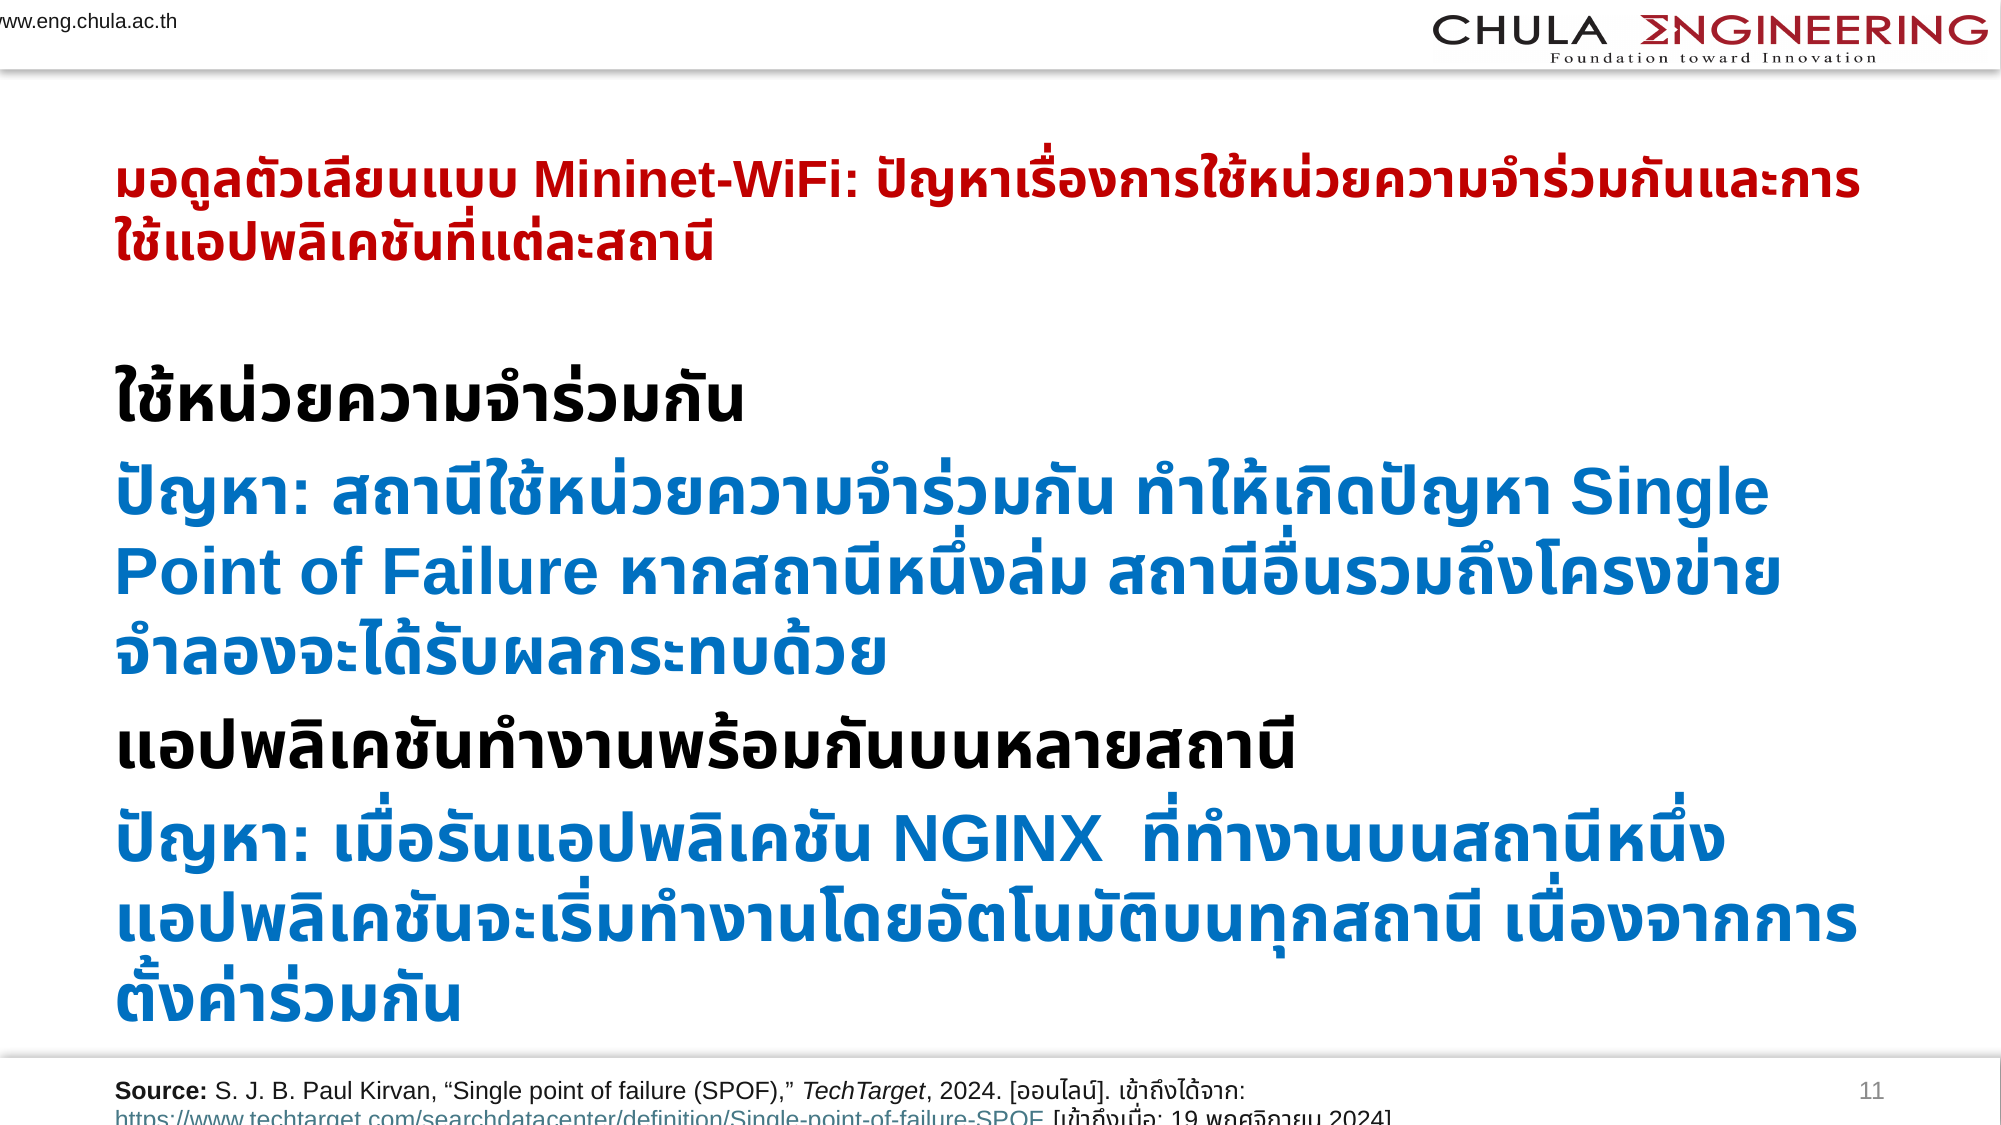

# มอดูลตัวเลียนแบบ Mininet-WiFi: ปัญหาเรื่องการใช้หน่วยความจำร่วมกันและการใช้แอปพลิเคชันที่แต่ละสถานี
ใช้หน่วยความจำร่วมกัน
ปัญหา: สถานีใช้หน่วยความจำร่วมกัน ทำให้เกิดปัญหา Single Point of Failure หากสถานีหนึ่งล่ม สถานีอื่นรวมถึงโครงข่ายจำลองจะได้รับผลกระทบด้วย
แอปพลิเคชันทำงานพร้อมกันบนหลายสถานี
ปัญหา: เมื่อรันแอปพลิเคชัน NGINX  ที่ทำงานบนสถานีหนึ่ง แอปพลิเคชันจะเริ่มทำงานโดยอัตโนมัติบนทุกสถานี เนื่องจากการตั้งค่าร่วมกัน
11
Source: S. J. B. Paul Kirvan, “Single point of failure (SPOF),” TechTarget, 2024. [ออนไลน์]. เข้าถึงได้จาก: https://www.techtarget.com/searchdatacenter/definition/Single-point-of-failure-SPOF [เข้าถึงเมื่อ: 19 พฤศจิกายน 2024].